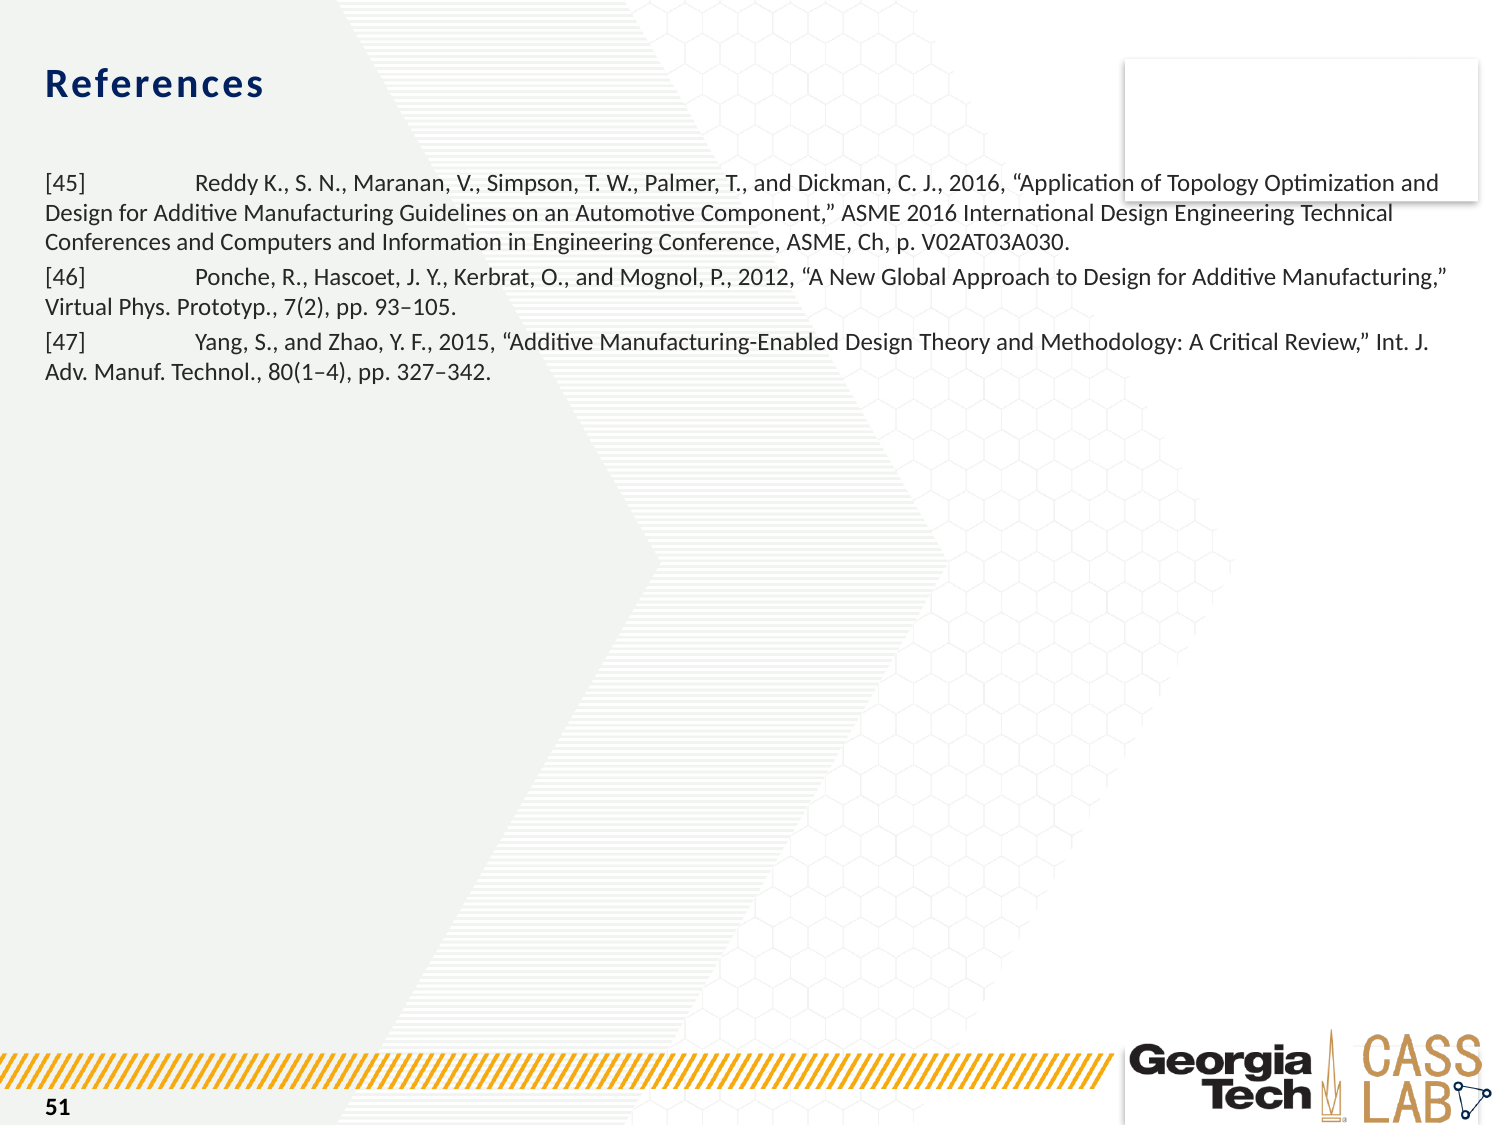

# References
[45]	Reddy K., S. N., Maranan, V., Simpson, T. W., Palmer, T., and Dickman, C. J., 2016, “Application of Topology Optimization and Design for Additive Manufacturing Guidelines on an Automotive Component,” ASME 2016 International Design Engineering Technical Conferences and Computers and Information in Engineering Conference, ASME, Ch, p. V02AT03A030.
[46]	Ponche, R., Hascoet, J. Y., Kerbrat, O., and Mognol, P., 2012, “A New Global Approach to Design for Additive Manufacturing,” Virtual Phys. Prototyp., 7(2), pp. 93–105.
[47]	Yang, S., and Zhao, Y. F., 2015, “Additive Manufacturing-Enabled Design Theory and Methodology: A Critical Review,” Int. J. Adv. Manuf. Technol., 80(1–4), pp. 327–342.